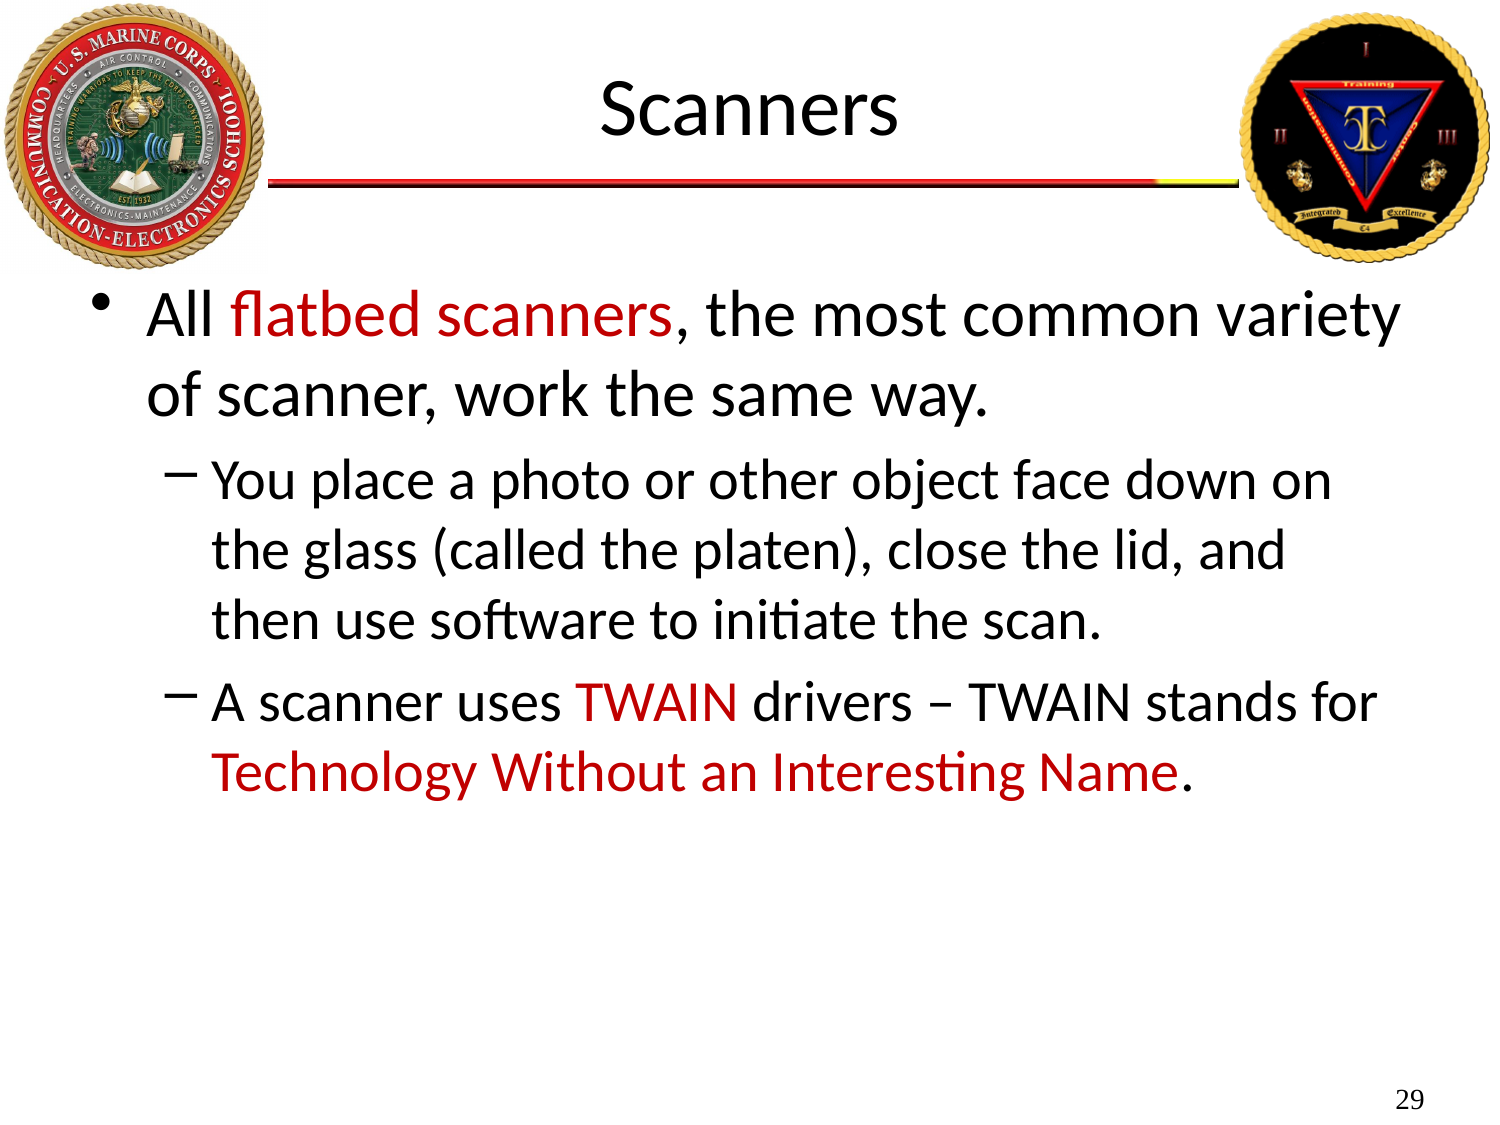

# Scanners
All flatbed scanners, the most common variety of scanner, work the same way.
You place a photo or other object face down on the glass (called the platen), close the lid, and then use software to initiate the scan.
A scanner uses TWAIN drivers – TWAIN stands for Technology Without an Interesting Name.